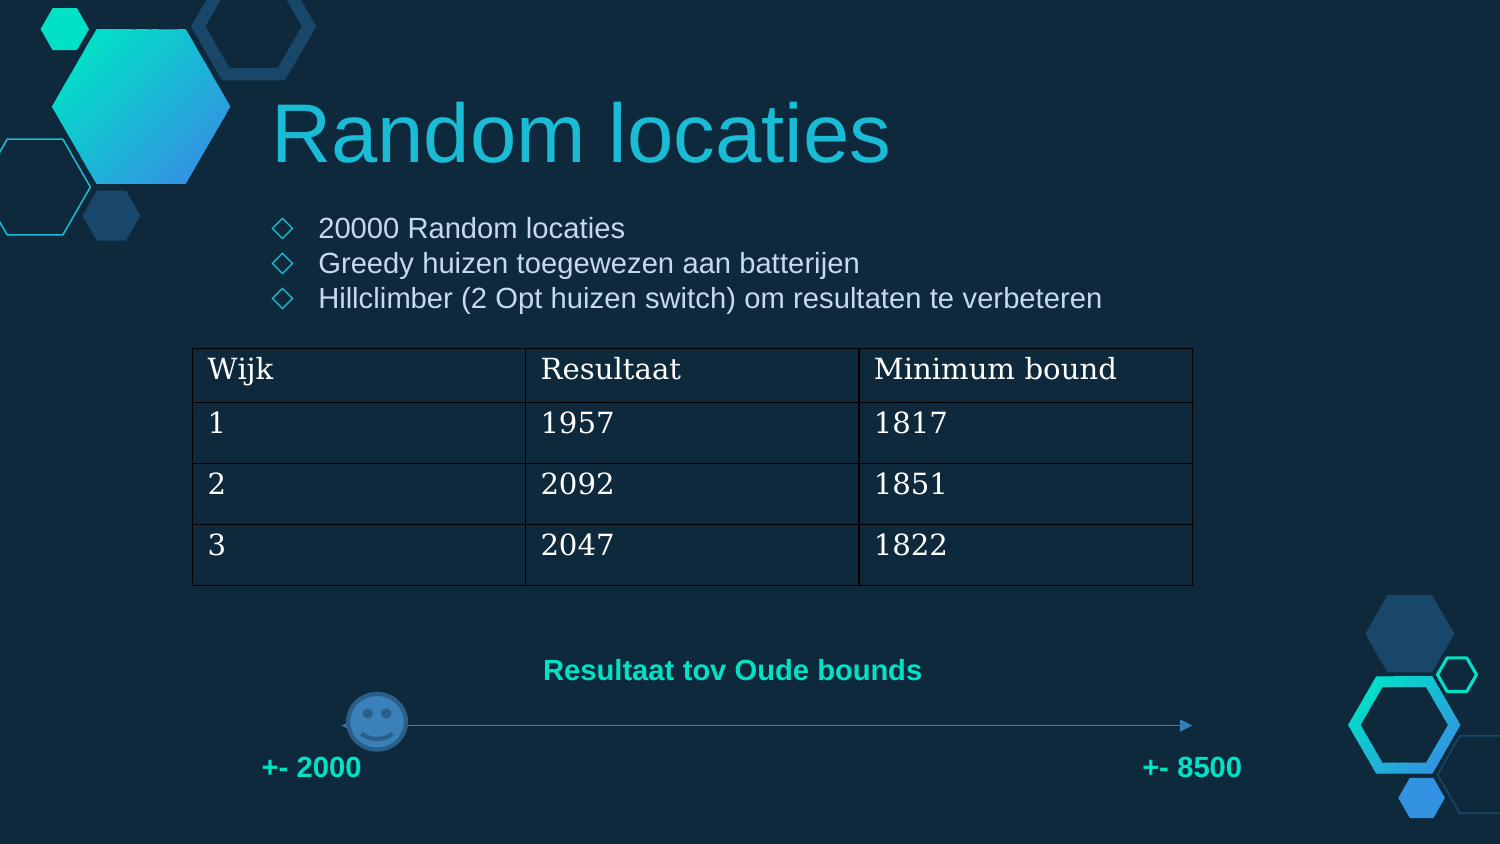

Random locaties
20000 Random locaties
Greedy huizen toegewezen aan batterijen
Hillclimber (2 Opt huizen switch) om resultaten te verbeteren

| Wijk | Resultaat | Minimum bound |
| --- | --- | --- |
| 1 | 1957 | 1817 |
| 2 | 2092 | 1851 |
| 3 | 2047 | 1822 |
Resultaat tov Oude bounds

 +- 2000
+- 8500